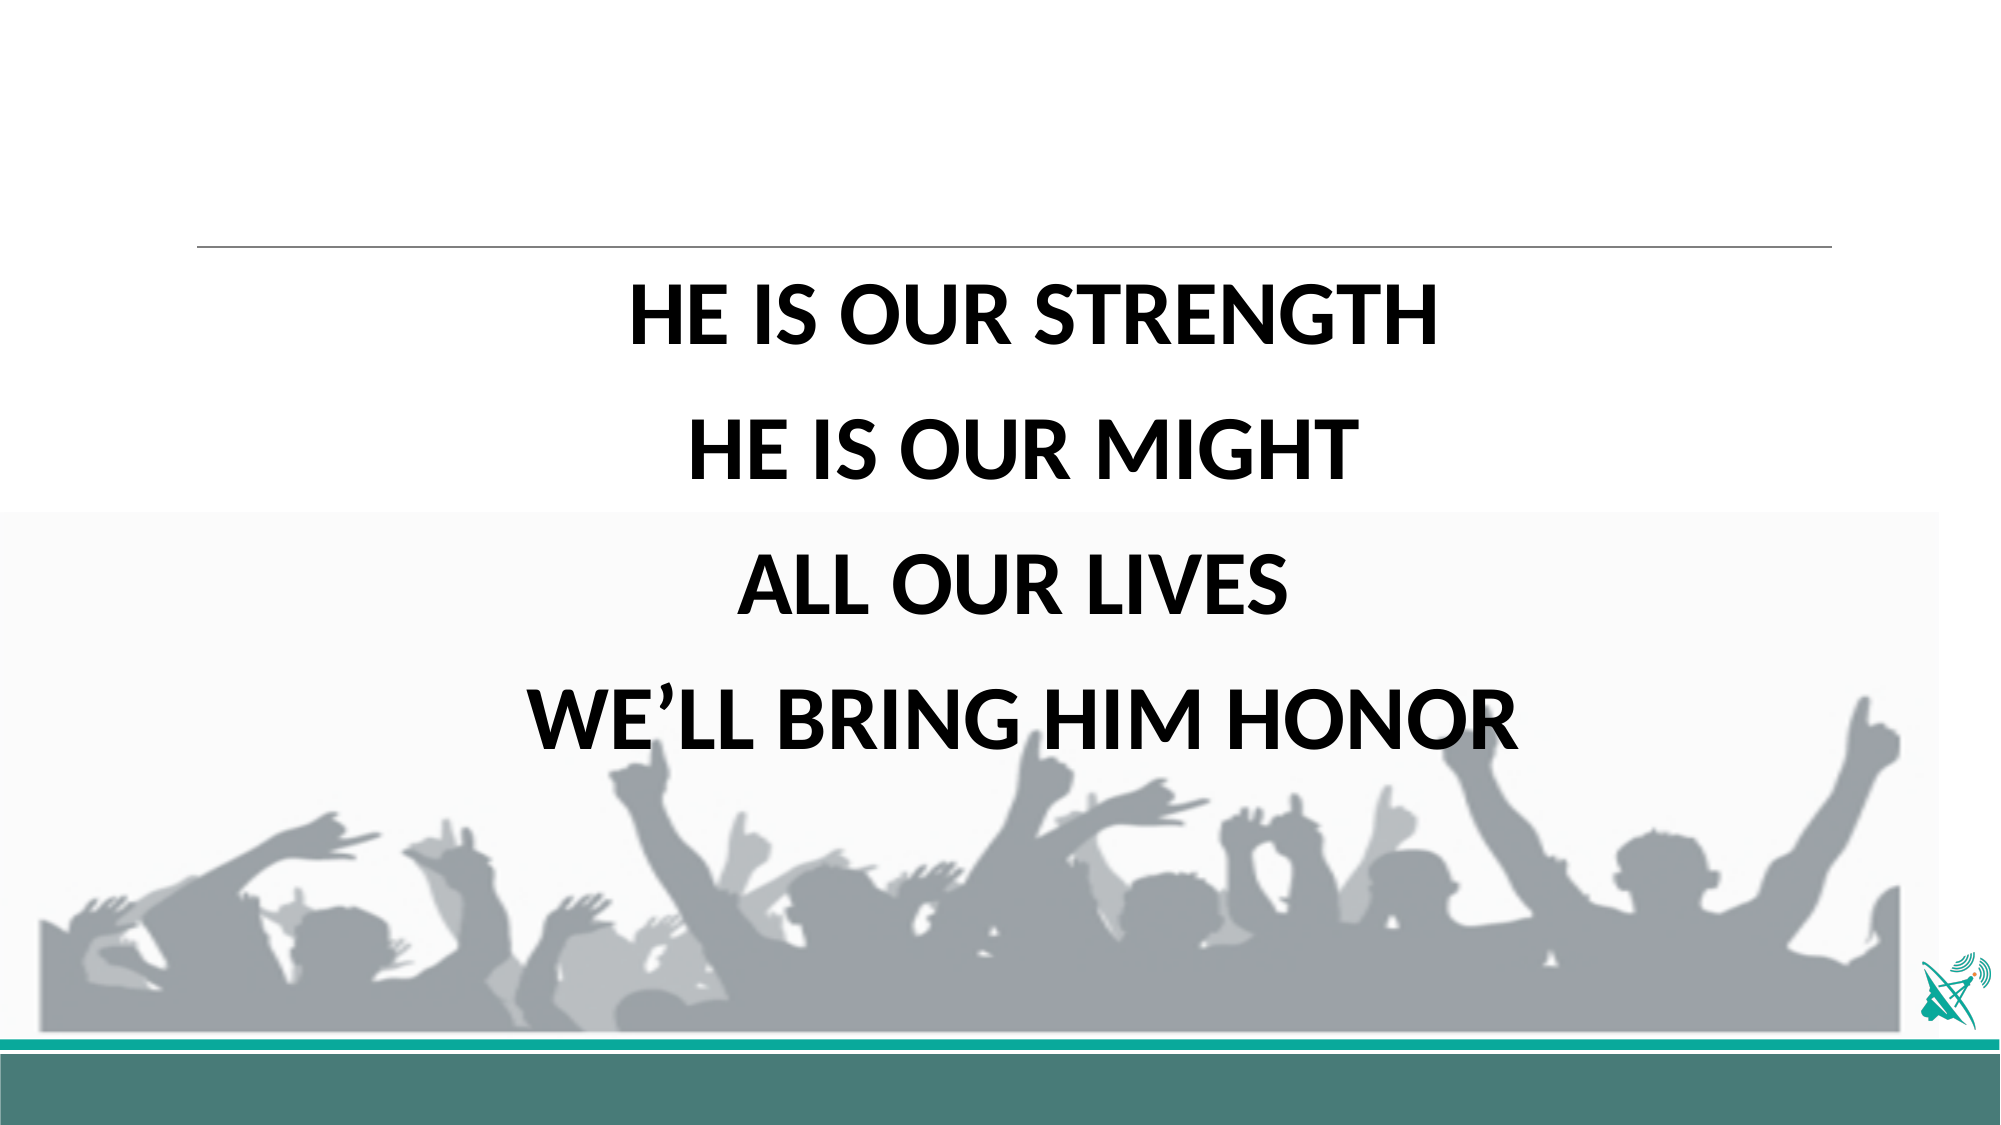

HE IS OUR STRENGTH
HE IS OUR MIGHT
ALL OUR LIVES
WE’LL BRING HIM HONOR